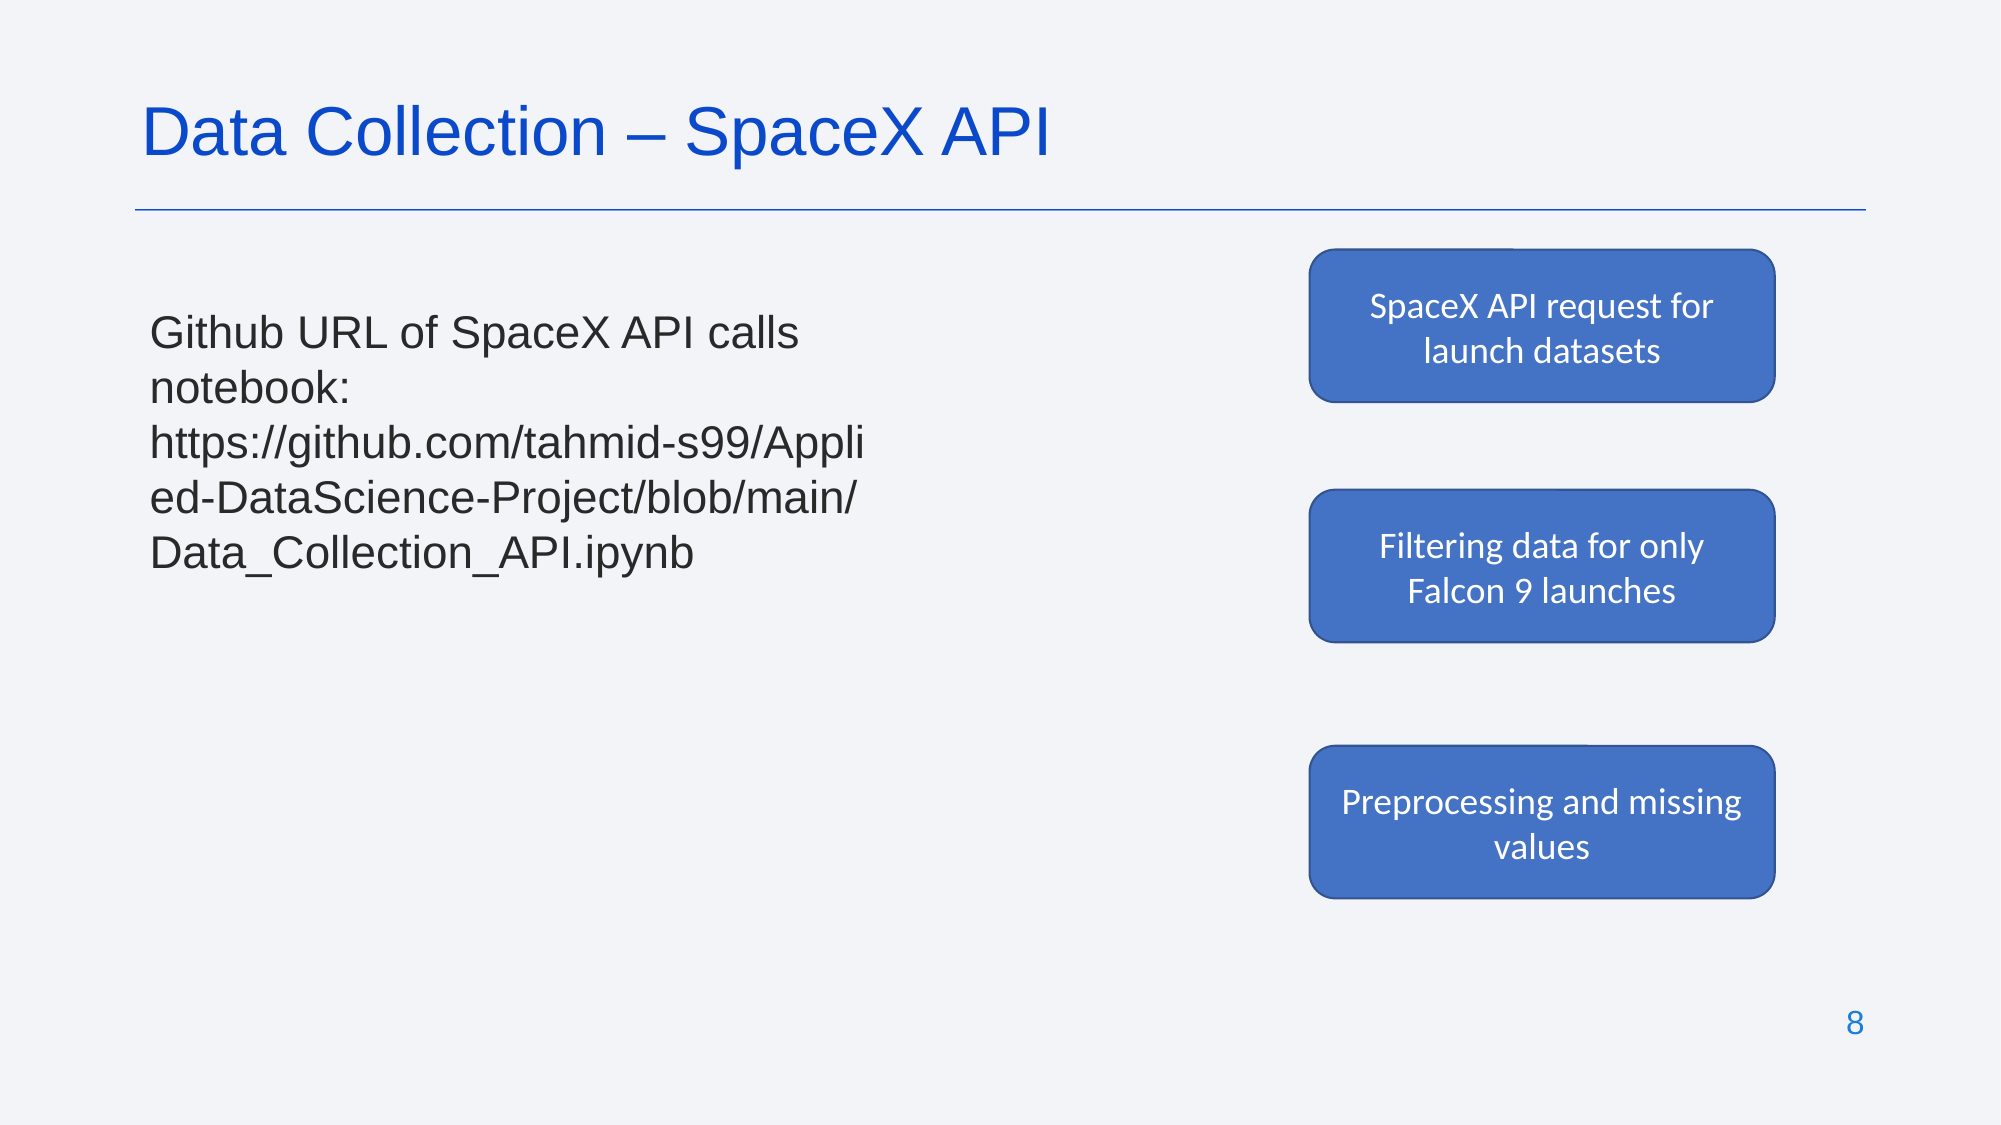

Data Collection – SpaceX API
SpaceX API request for launch datasets
Github URL of SpaceX API calls notebook: https://github.com/tahmid-s99/Applied-DataScience-Project/blob/main/Data_Collection_API.ipynb

Filtering data for only Falcon 9 launches
Preprocessing and missing values
8